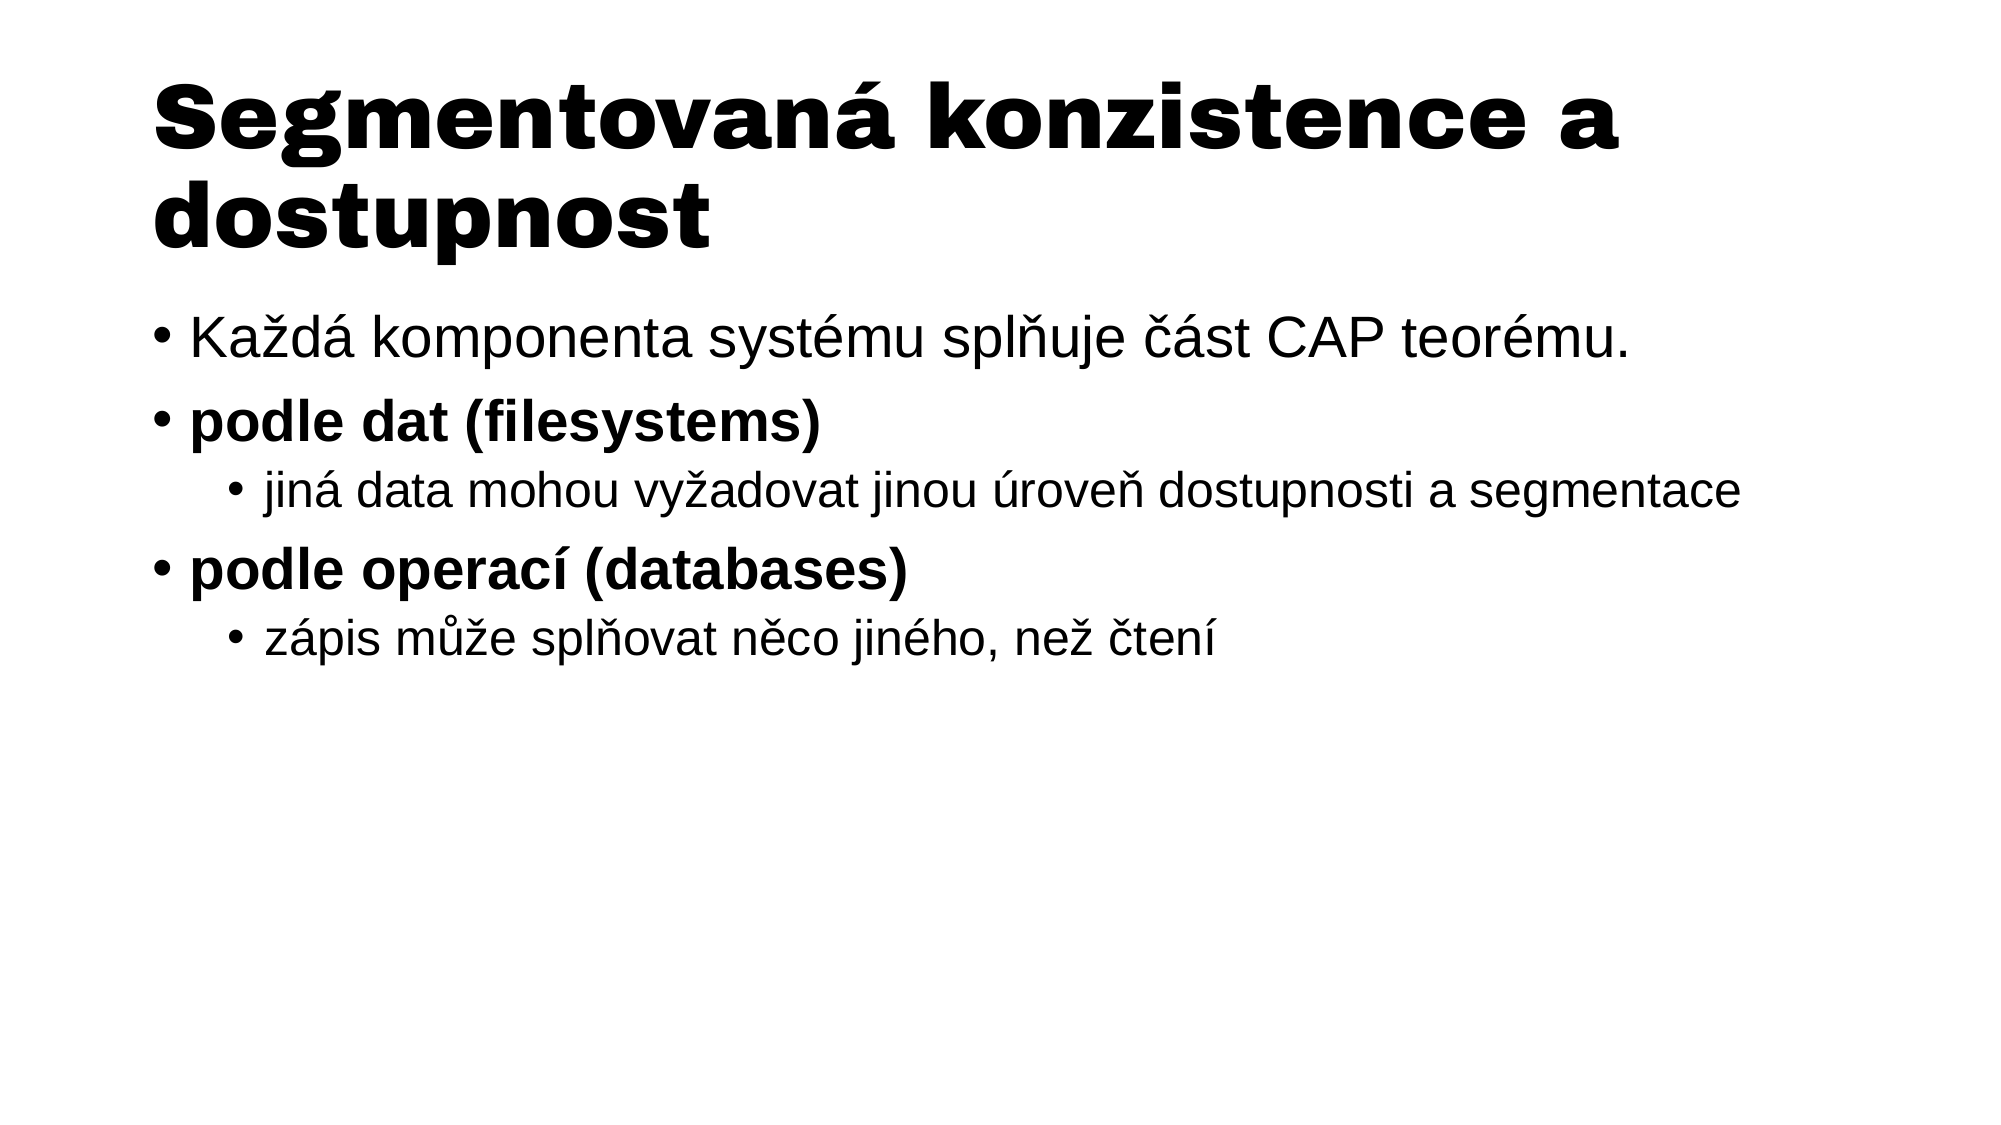

# Segmentovaná konzistence a dostupnost
Každá komponenta systému splňuje část CAP teorému.
podle dat (filesystems)
jiná data mohou vyžadovat jinou úroveň dostupnosti a segmentace
podle operací (databases)
zápis může splňovat něco jiného, než čtení